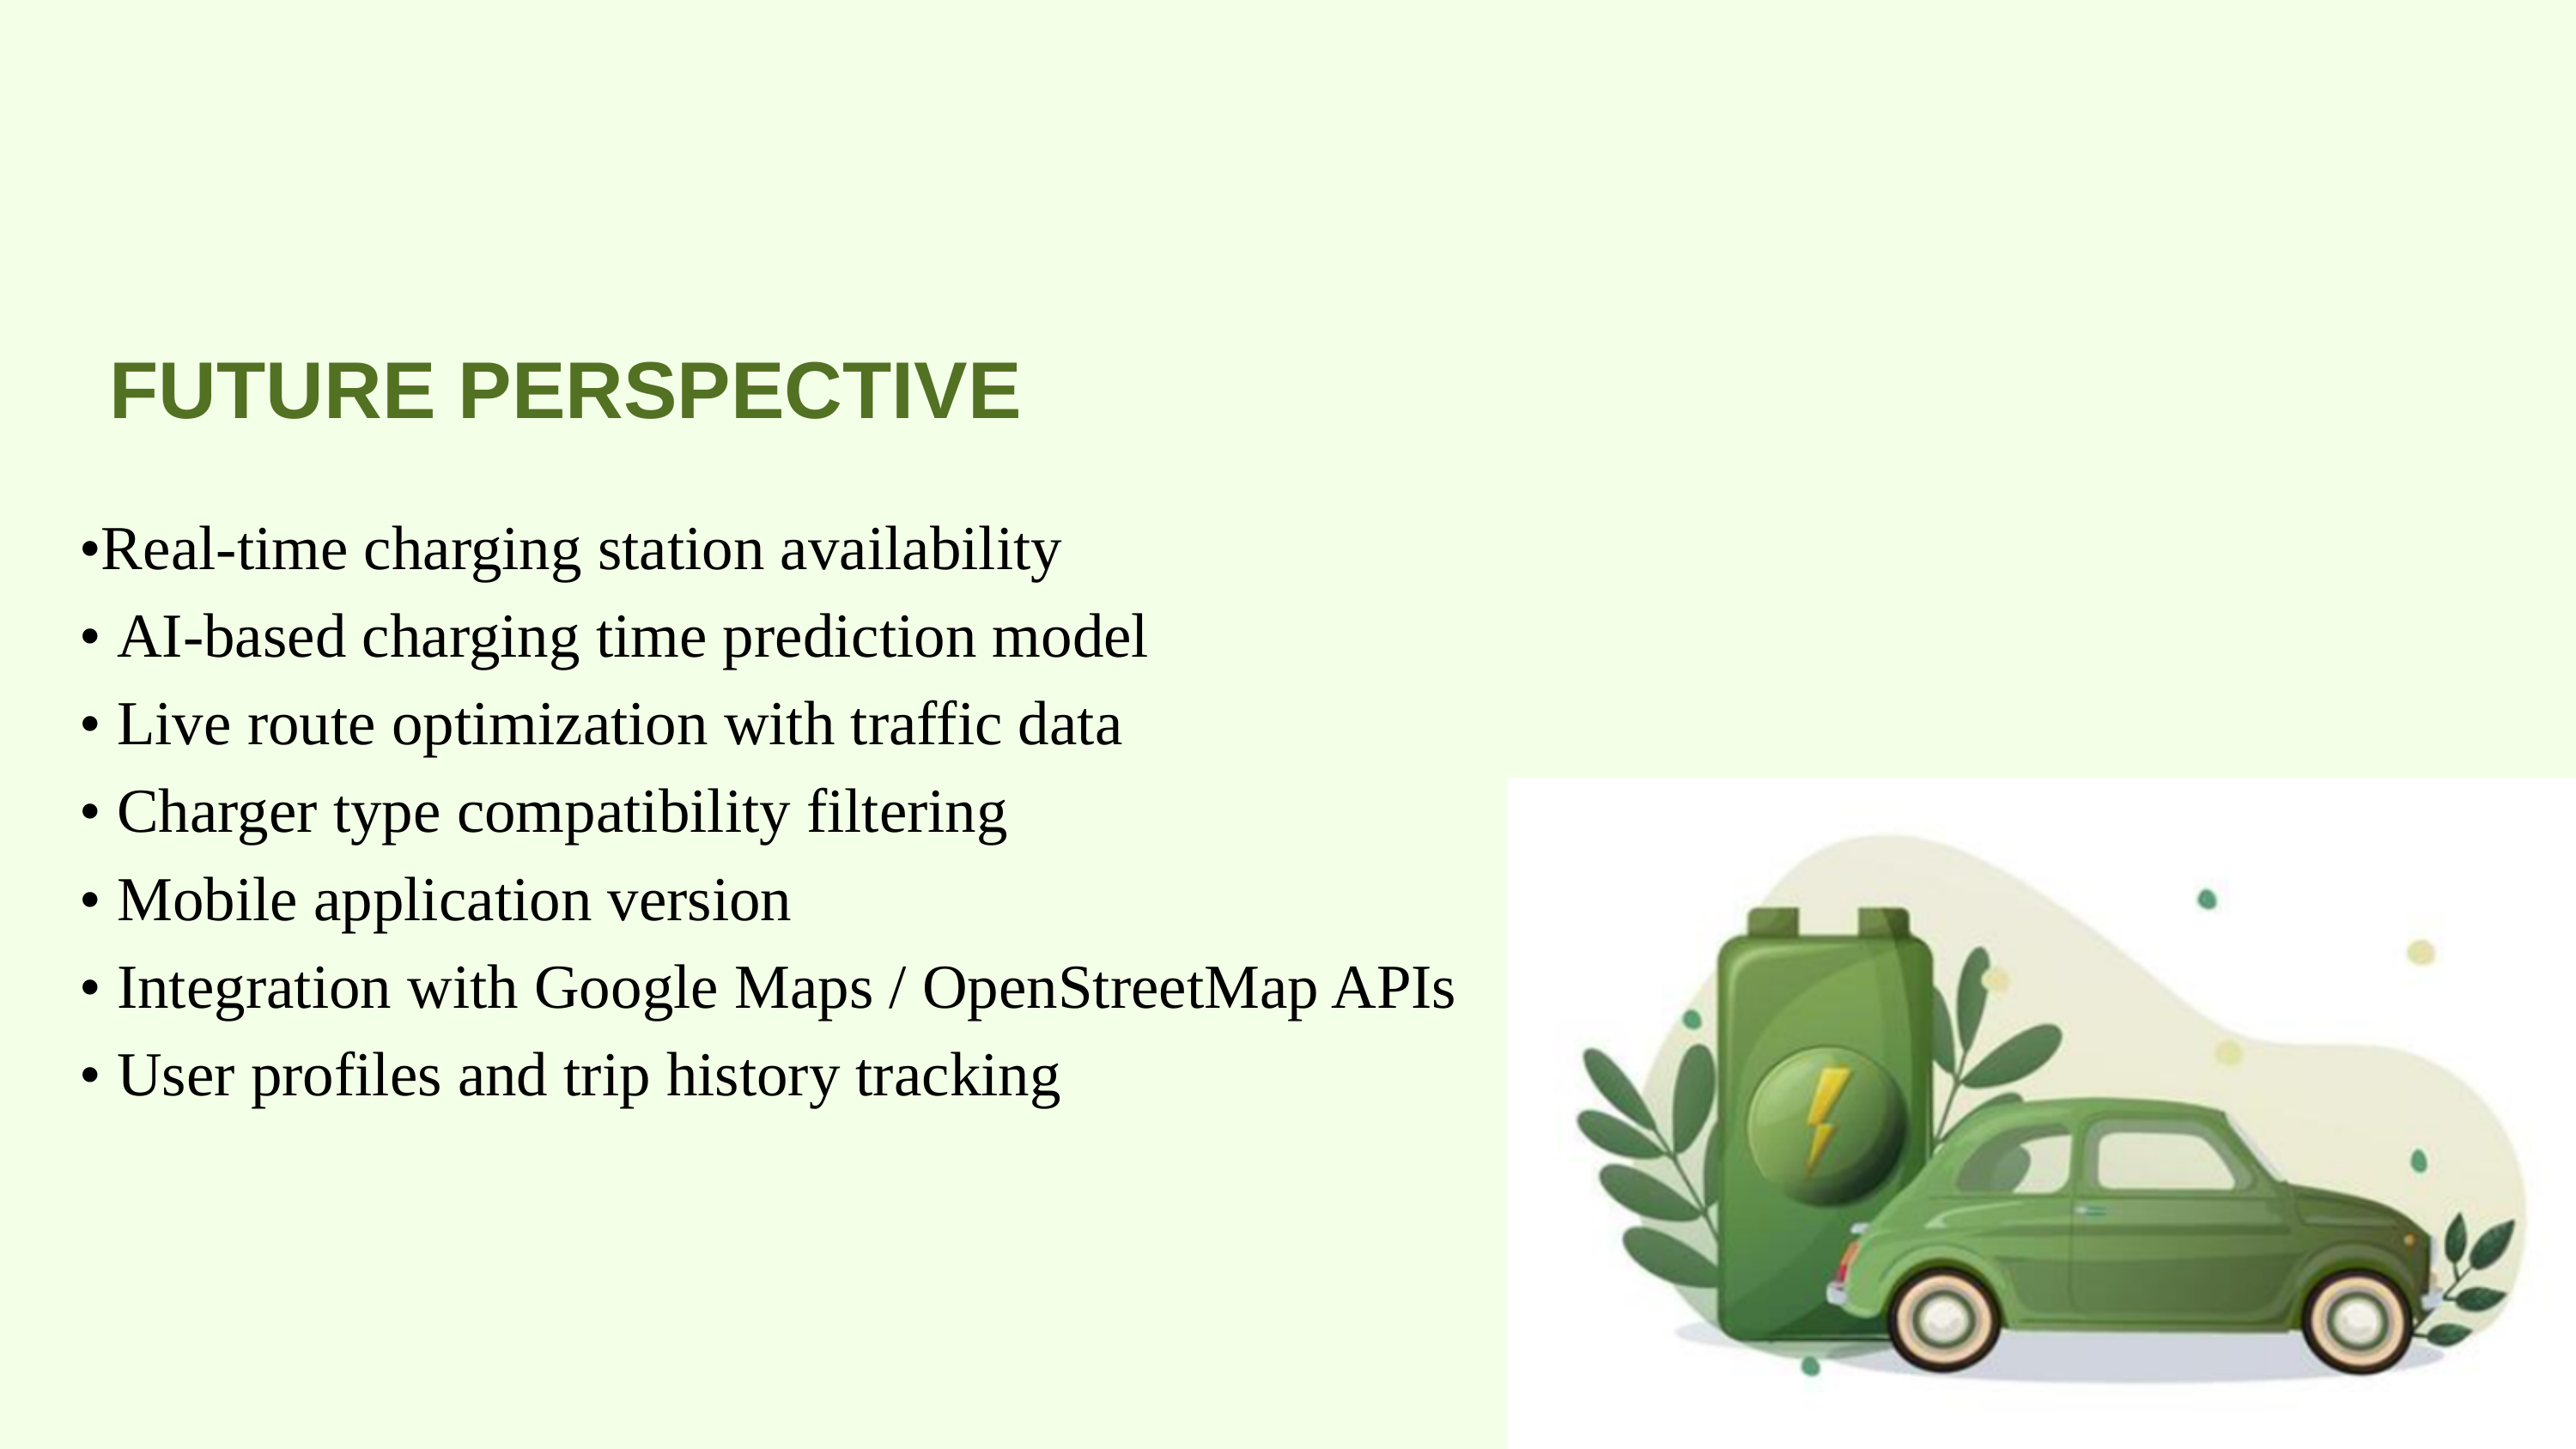

FUTURE PERSPECTIVE

•Real-time charging station availability
• AI-based charging time prediction model
• Live route optimization with traffic data
• Charger type compatibility filtering
• Mobile application version
• Integration with Google Maps / OpenStreetMap APIs
• User profiles and trip history tracking